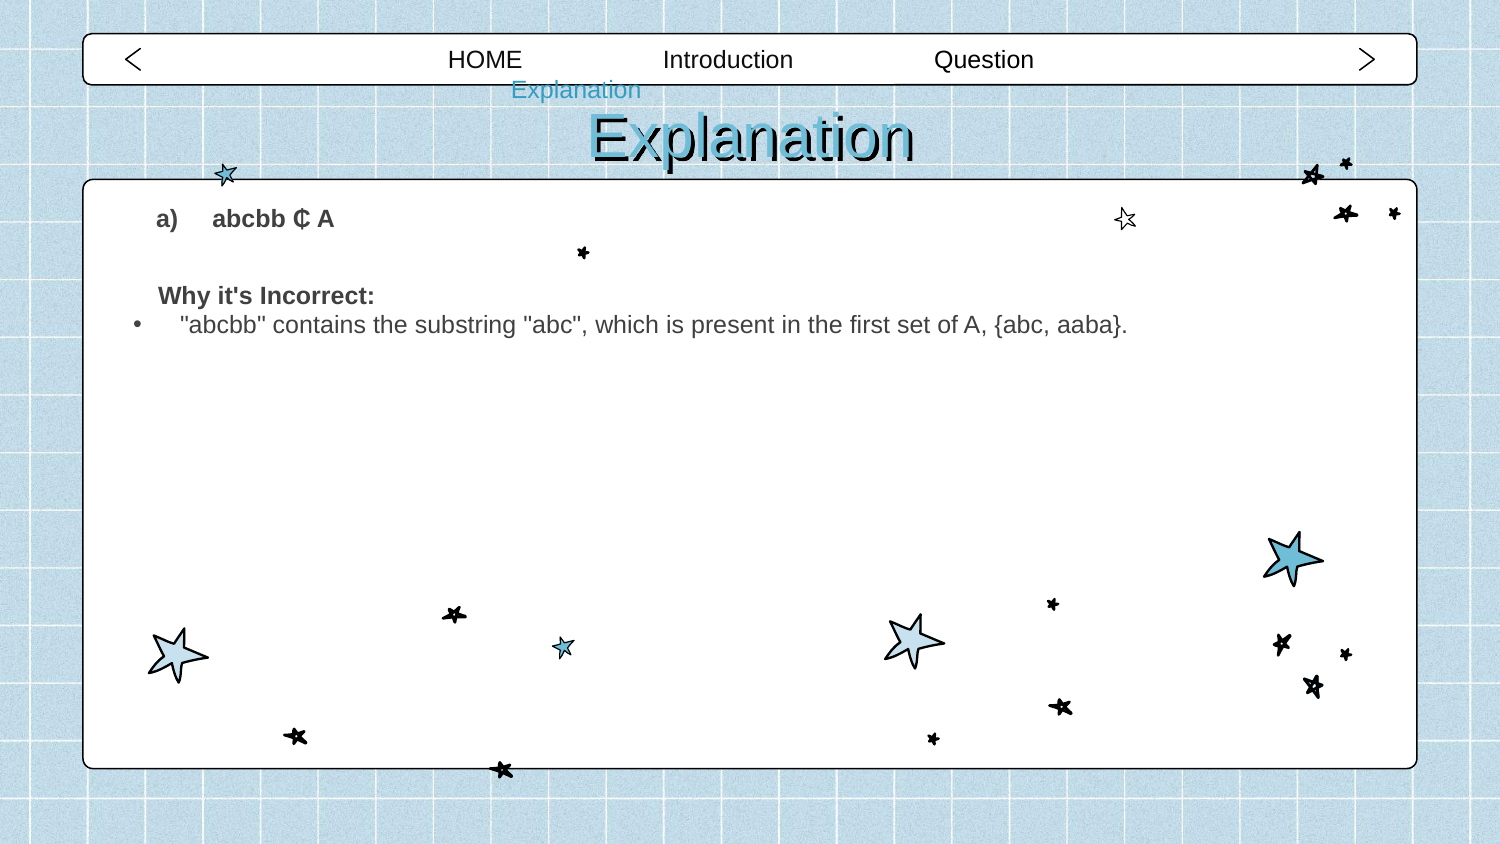

HOME                    Introduction                    Question                    Explanation

# Explanation

abcbb ₵ A

Why it's Incorrect:
"abcbb" contains the substring "abc", which is present in the first set of A, {abc, aaba}.